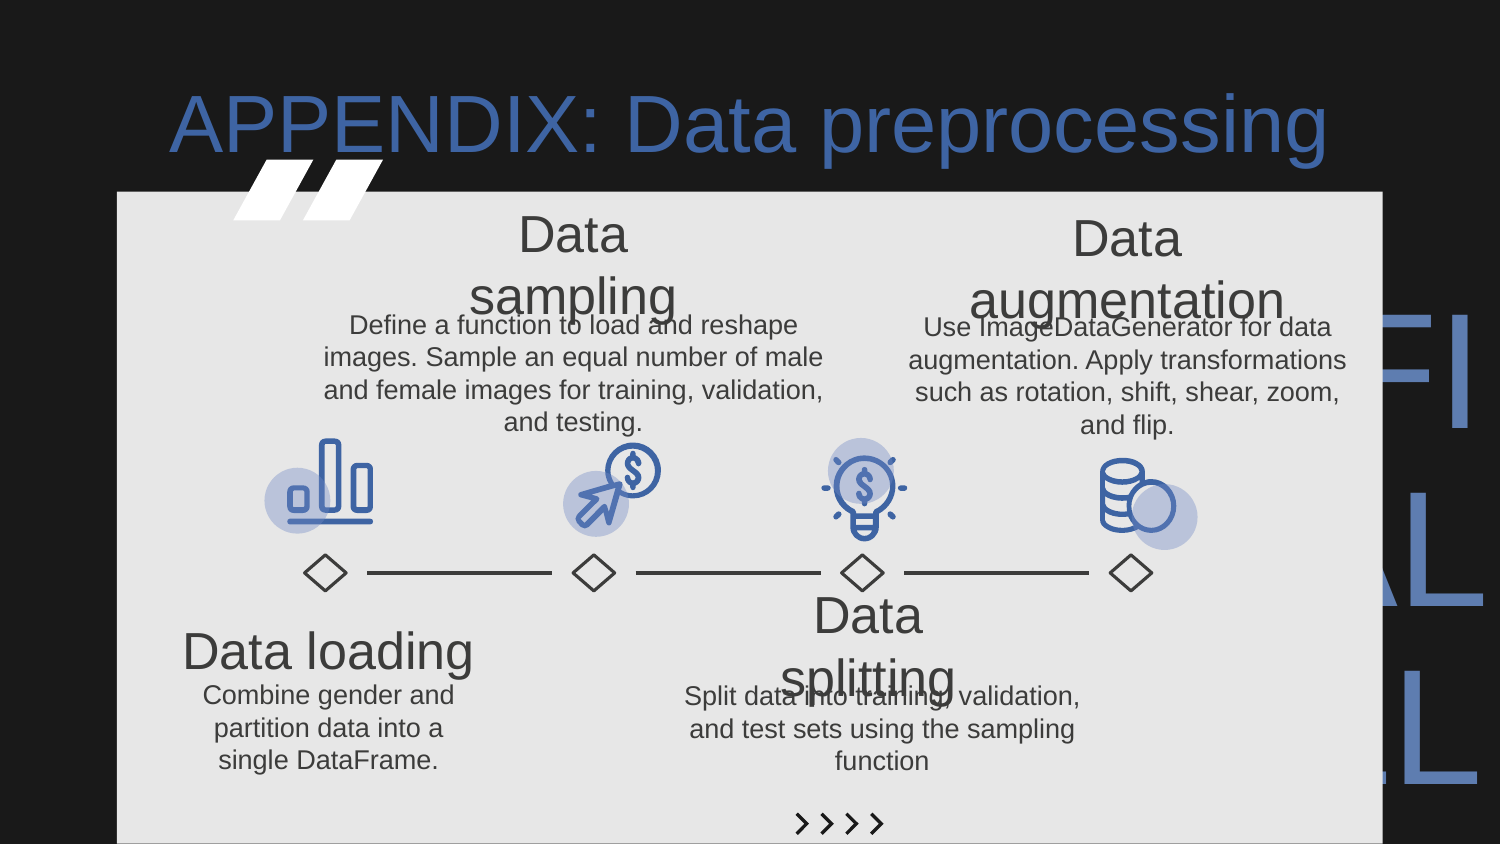

# APPENDIX: Data preprocessing

Data sampling
Data augmentation
Define a function to load and reshape images. Sample an equal number of male and female images for training, validation, and testing.
Use ImageDataGenerator for data augmentation. Apply transformations such as rotation, shift, shear, zoom, and flip.

Data splitting
Data loading
Split data into training, validation, and test sets using the sampling function

Combine gender and partition data into a single DataFrame.